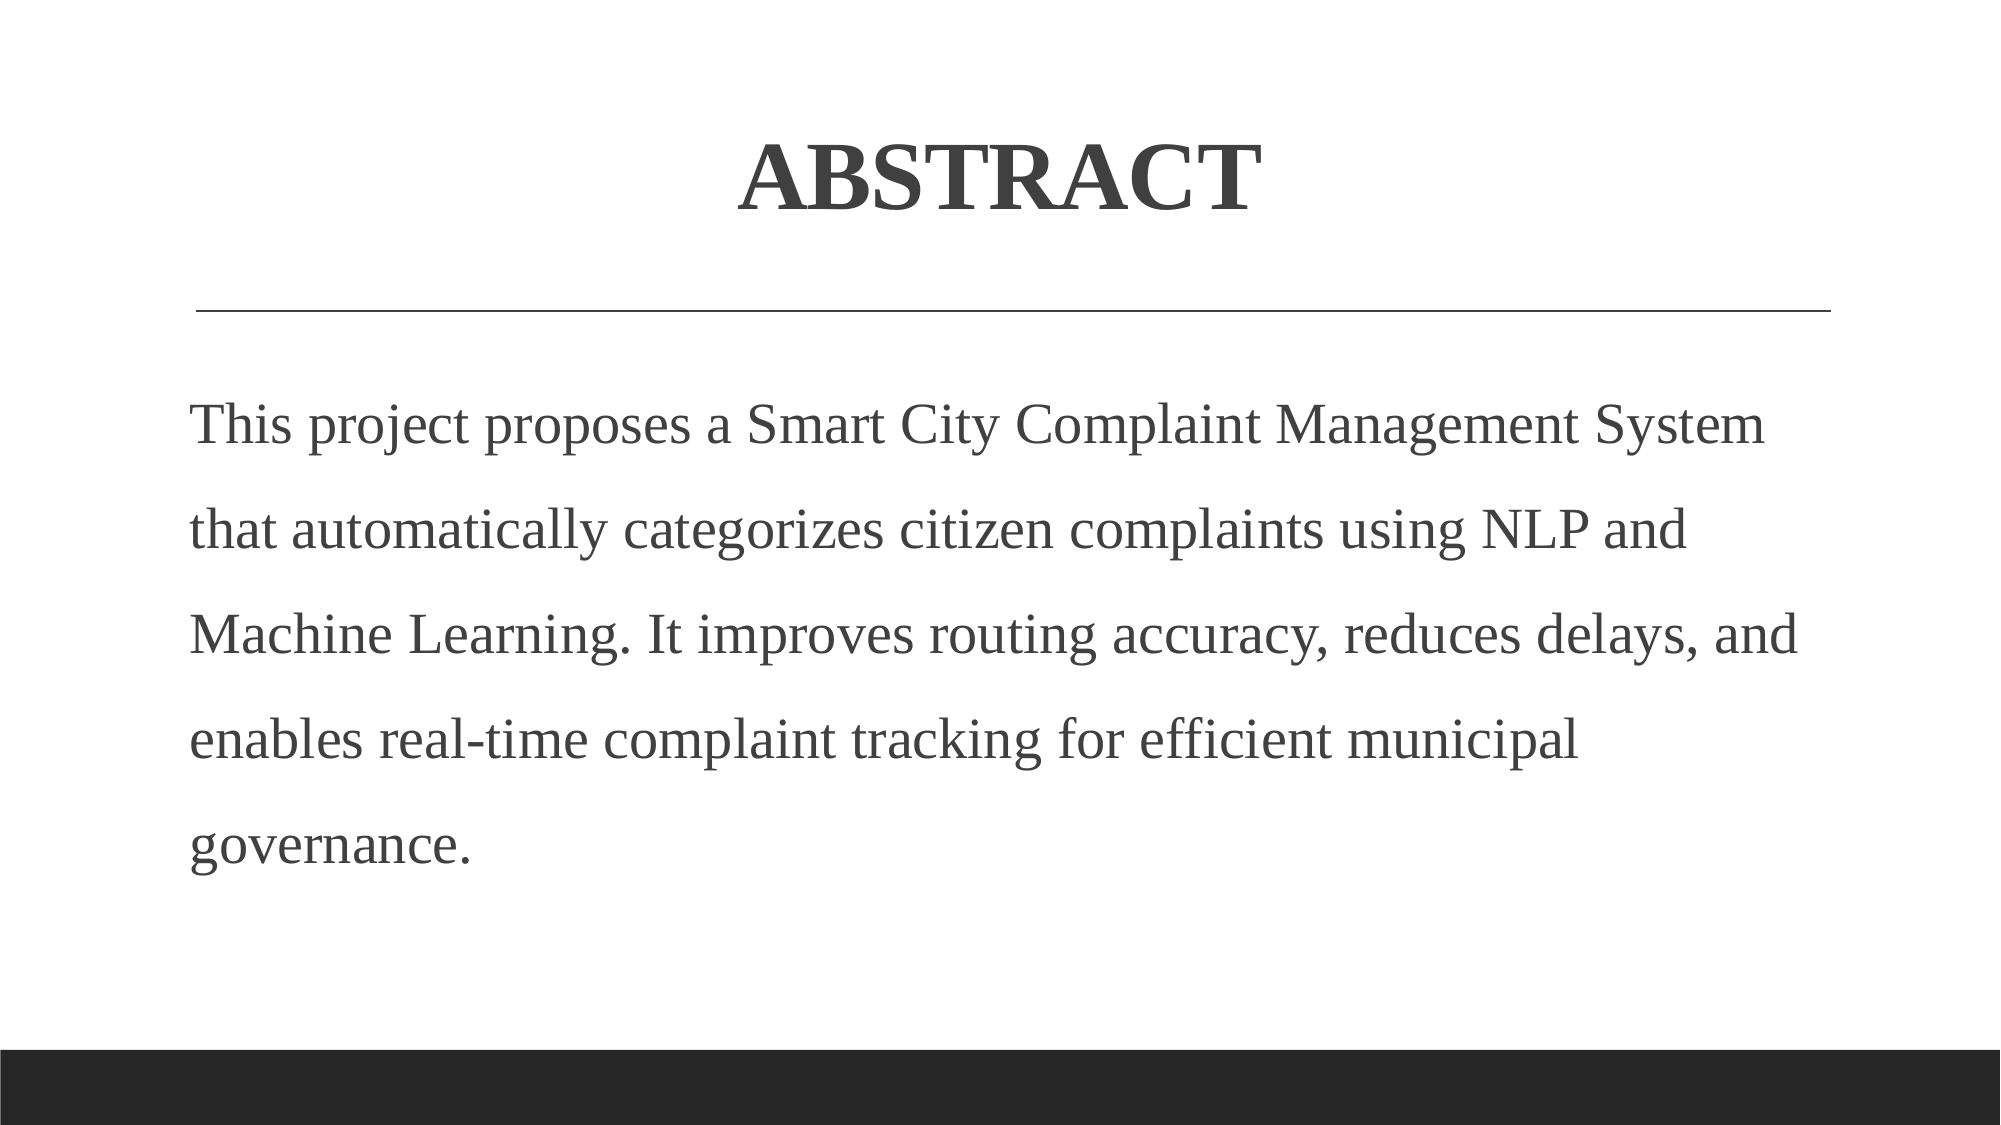

# ABSTRACT
This project proposes a Smart City Complaint Management System that automatically categorizes citizen complaints using NLP and Machine Learning. It improves routing accuracy, reduces delays, and enables real-time complaint tracking for efficient municipal governance.